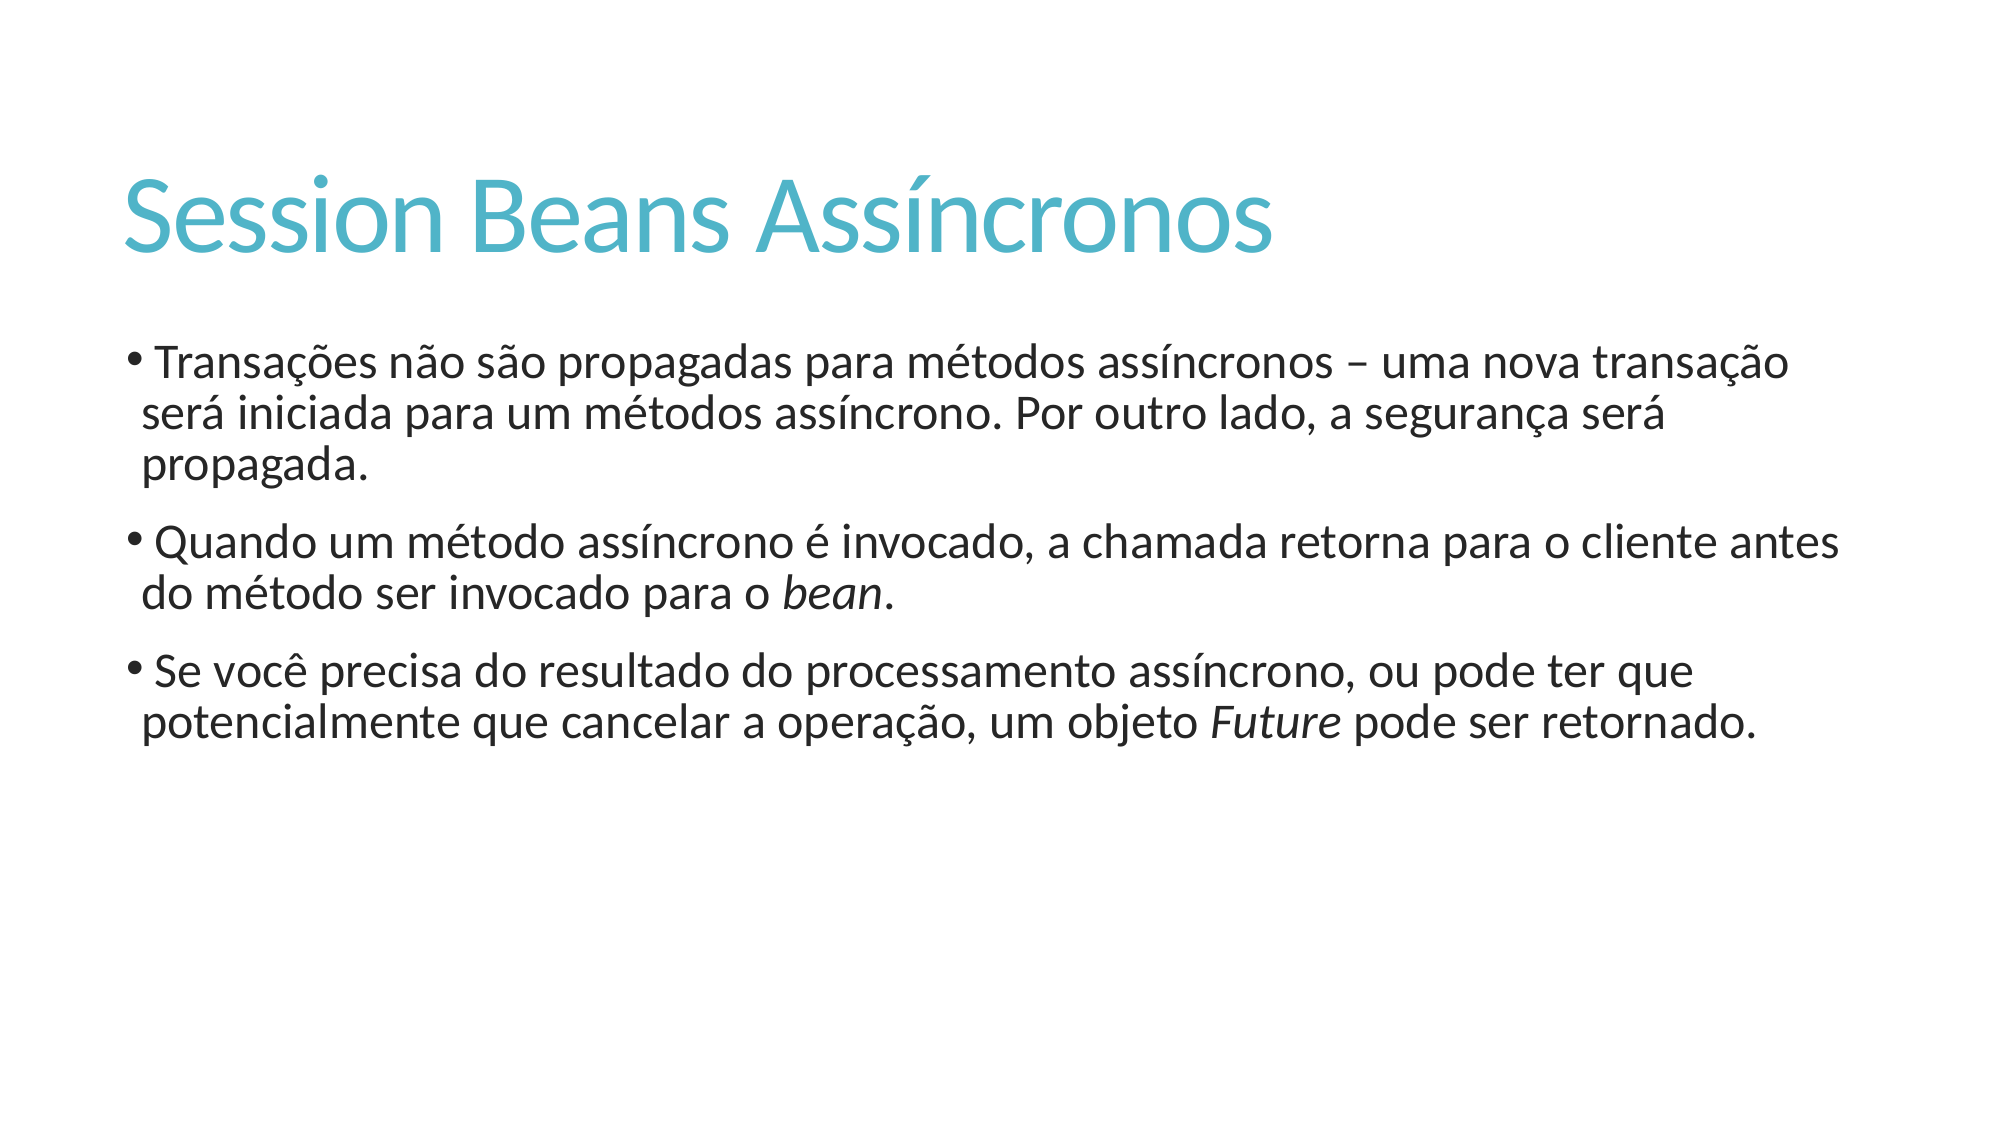

# Session Beans Assíncronos
 Transações não são propagadas para métodos assíncronos – uma nova transação será iniciada para um métodos assíncrono. Por outro lado, a segurança será propagada.
 Quando um método assíncrono é invocado, a chamada retorna para o cliente antes do método ser invocado para o bean.
 Se você precisa do resultado do processamento assíncrono, ou pode ter que potencialmente que cancelar a operação, um objeto Future pode ser retornado.